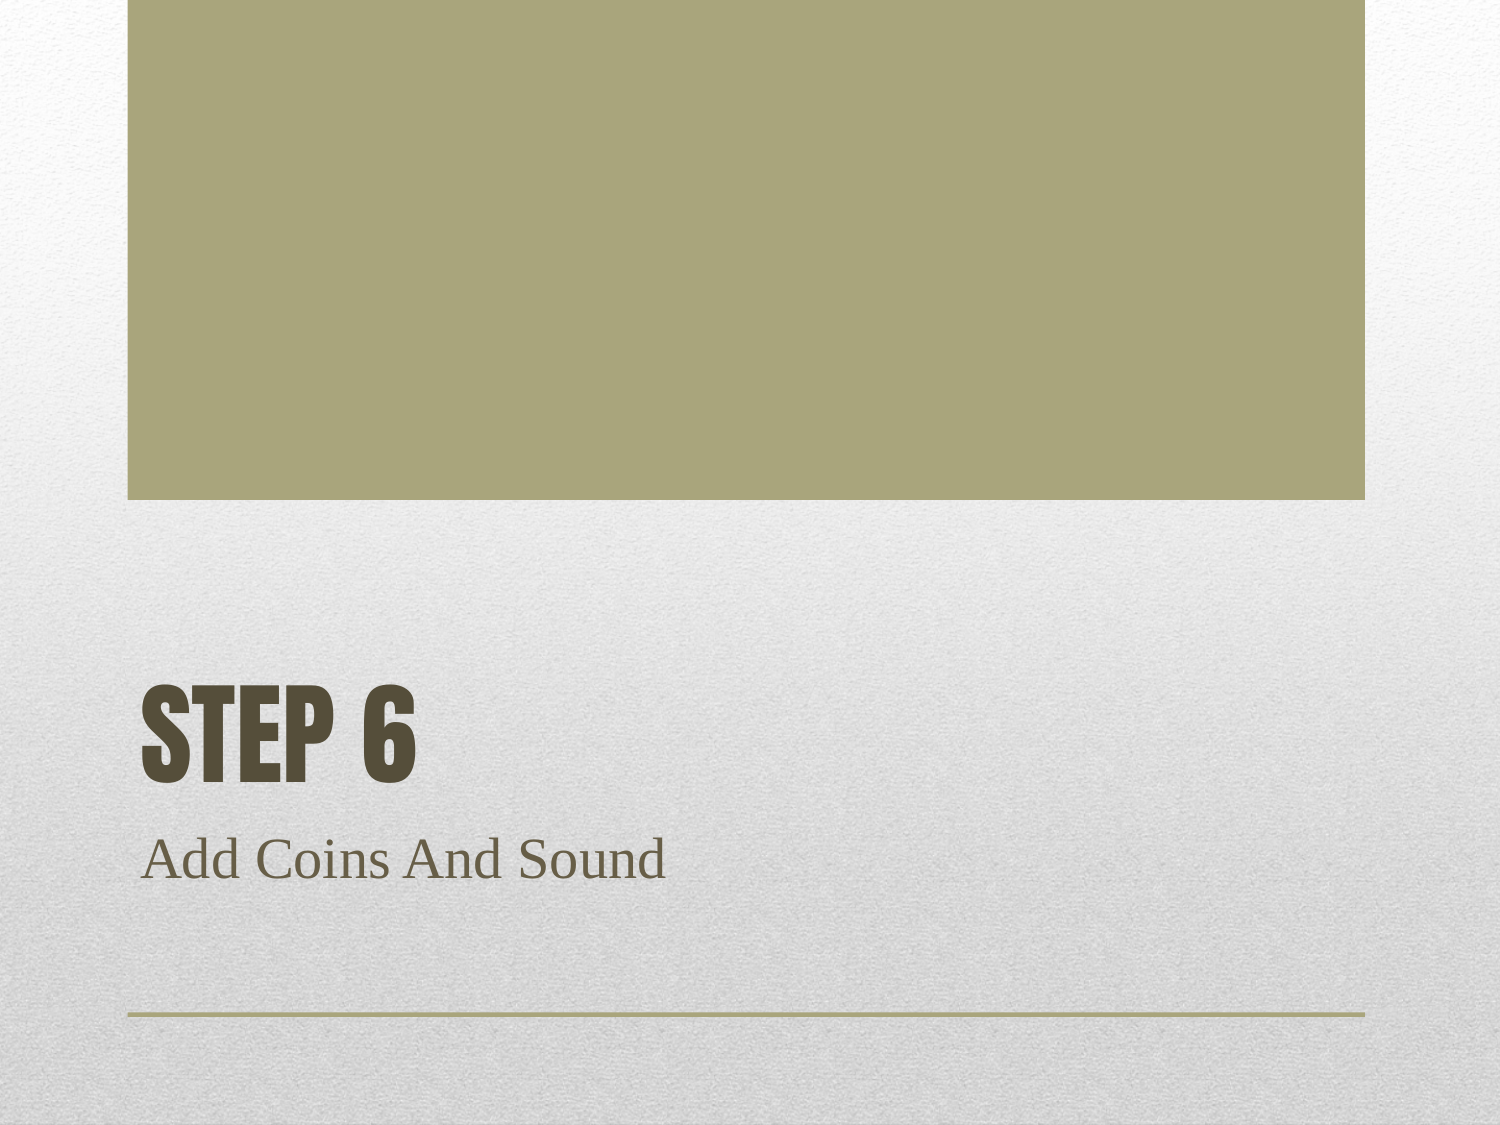

# Step 6
Add Coins And Sound